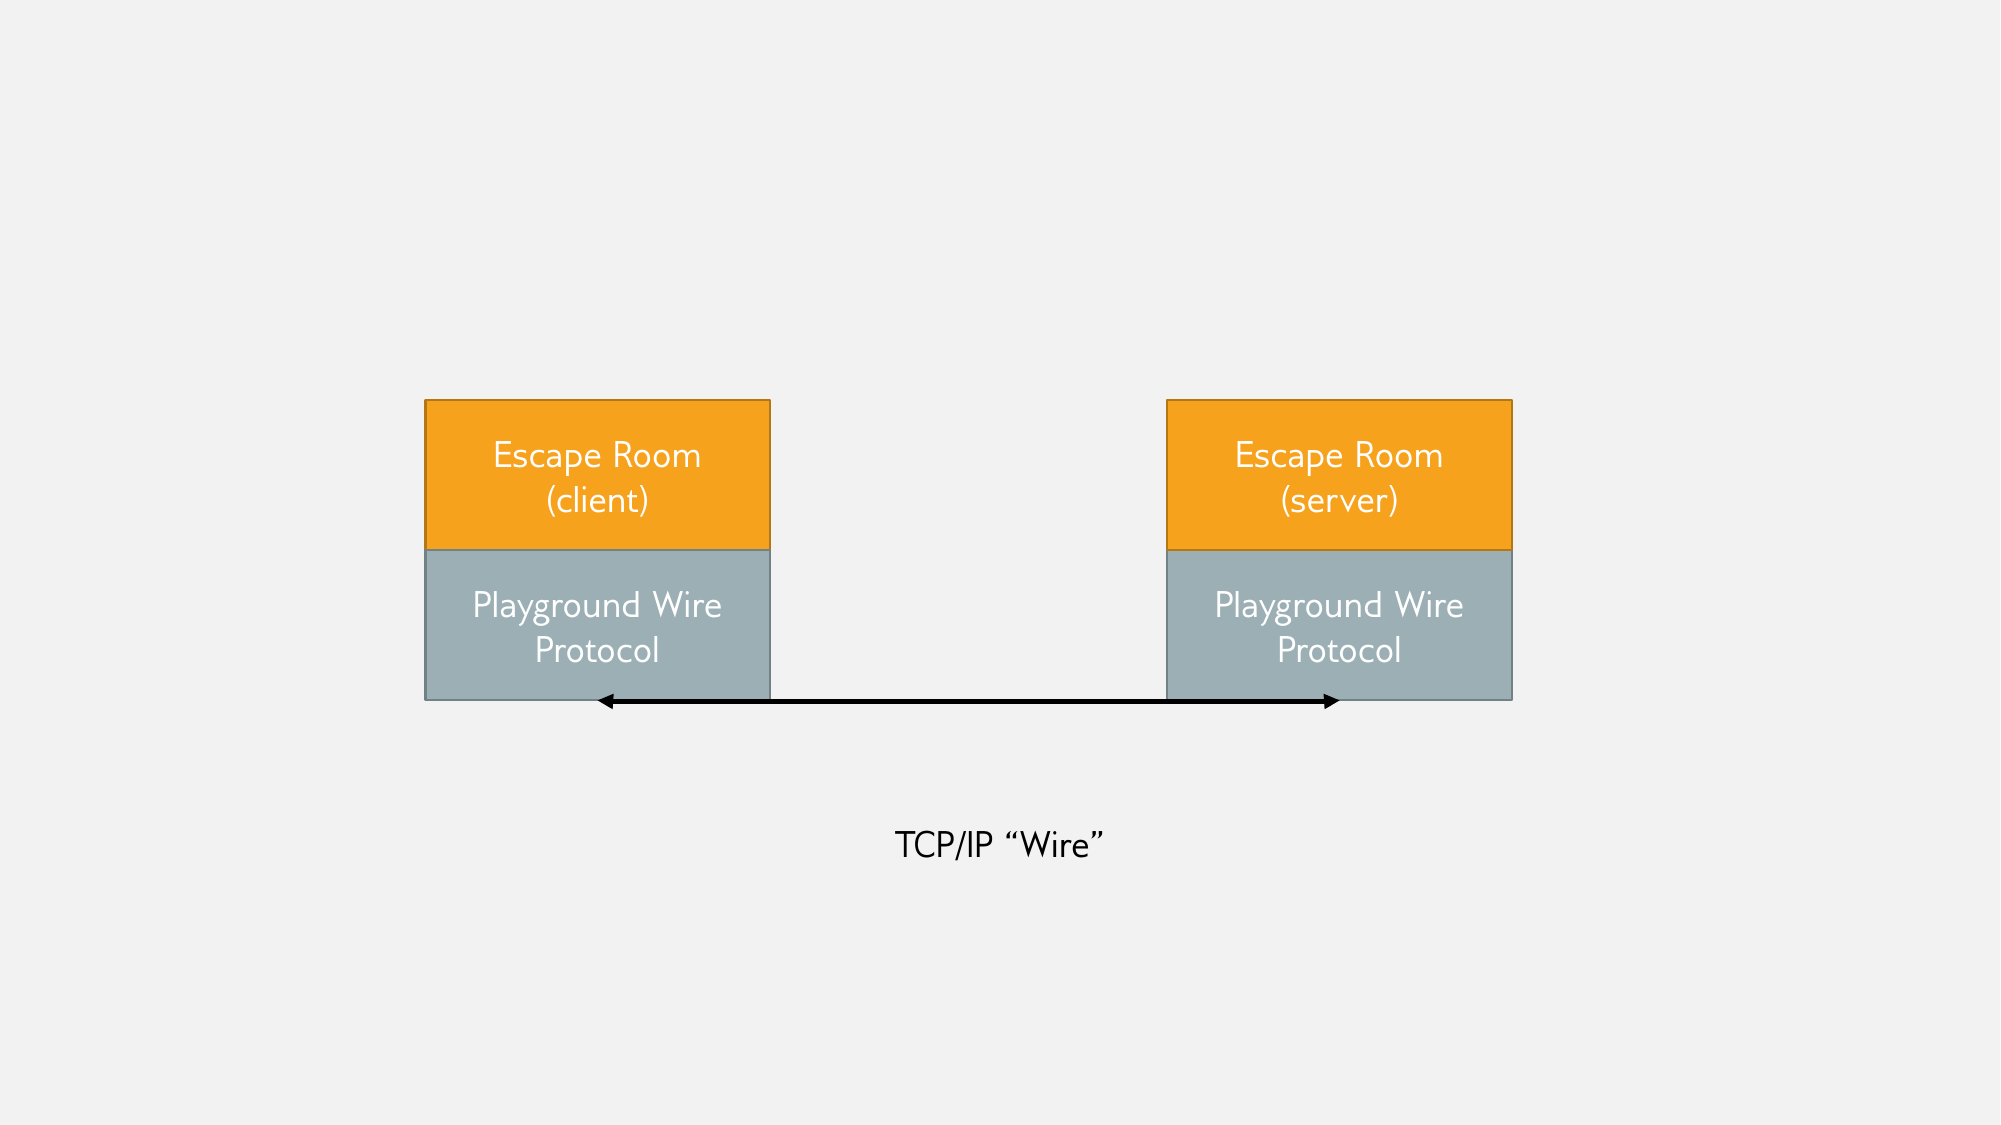

#
Escape Room
(client)
Escape Room
(server)
Playground Wire Protocol
Playground Wire Protocol
TCP/IP “Wire”